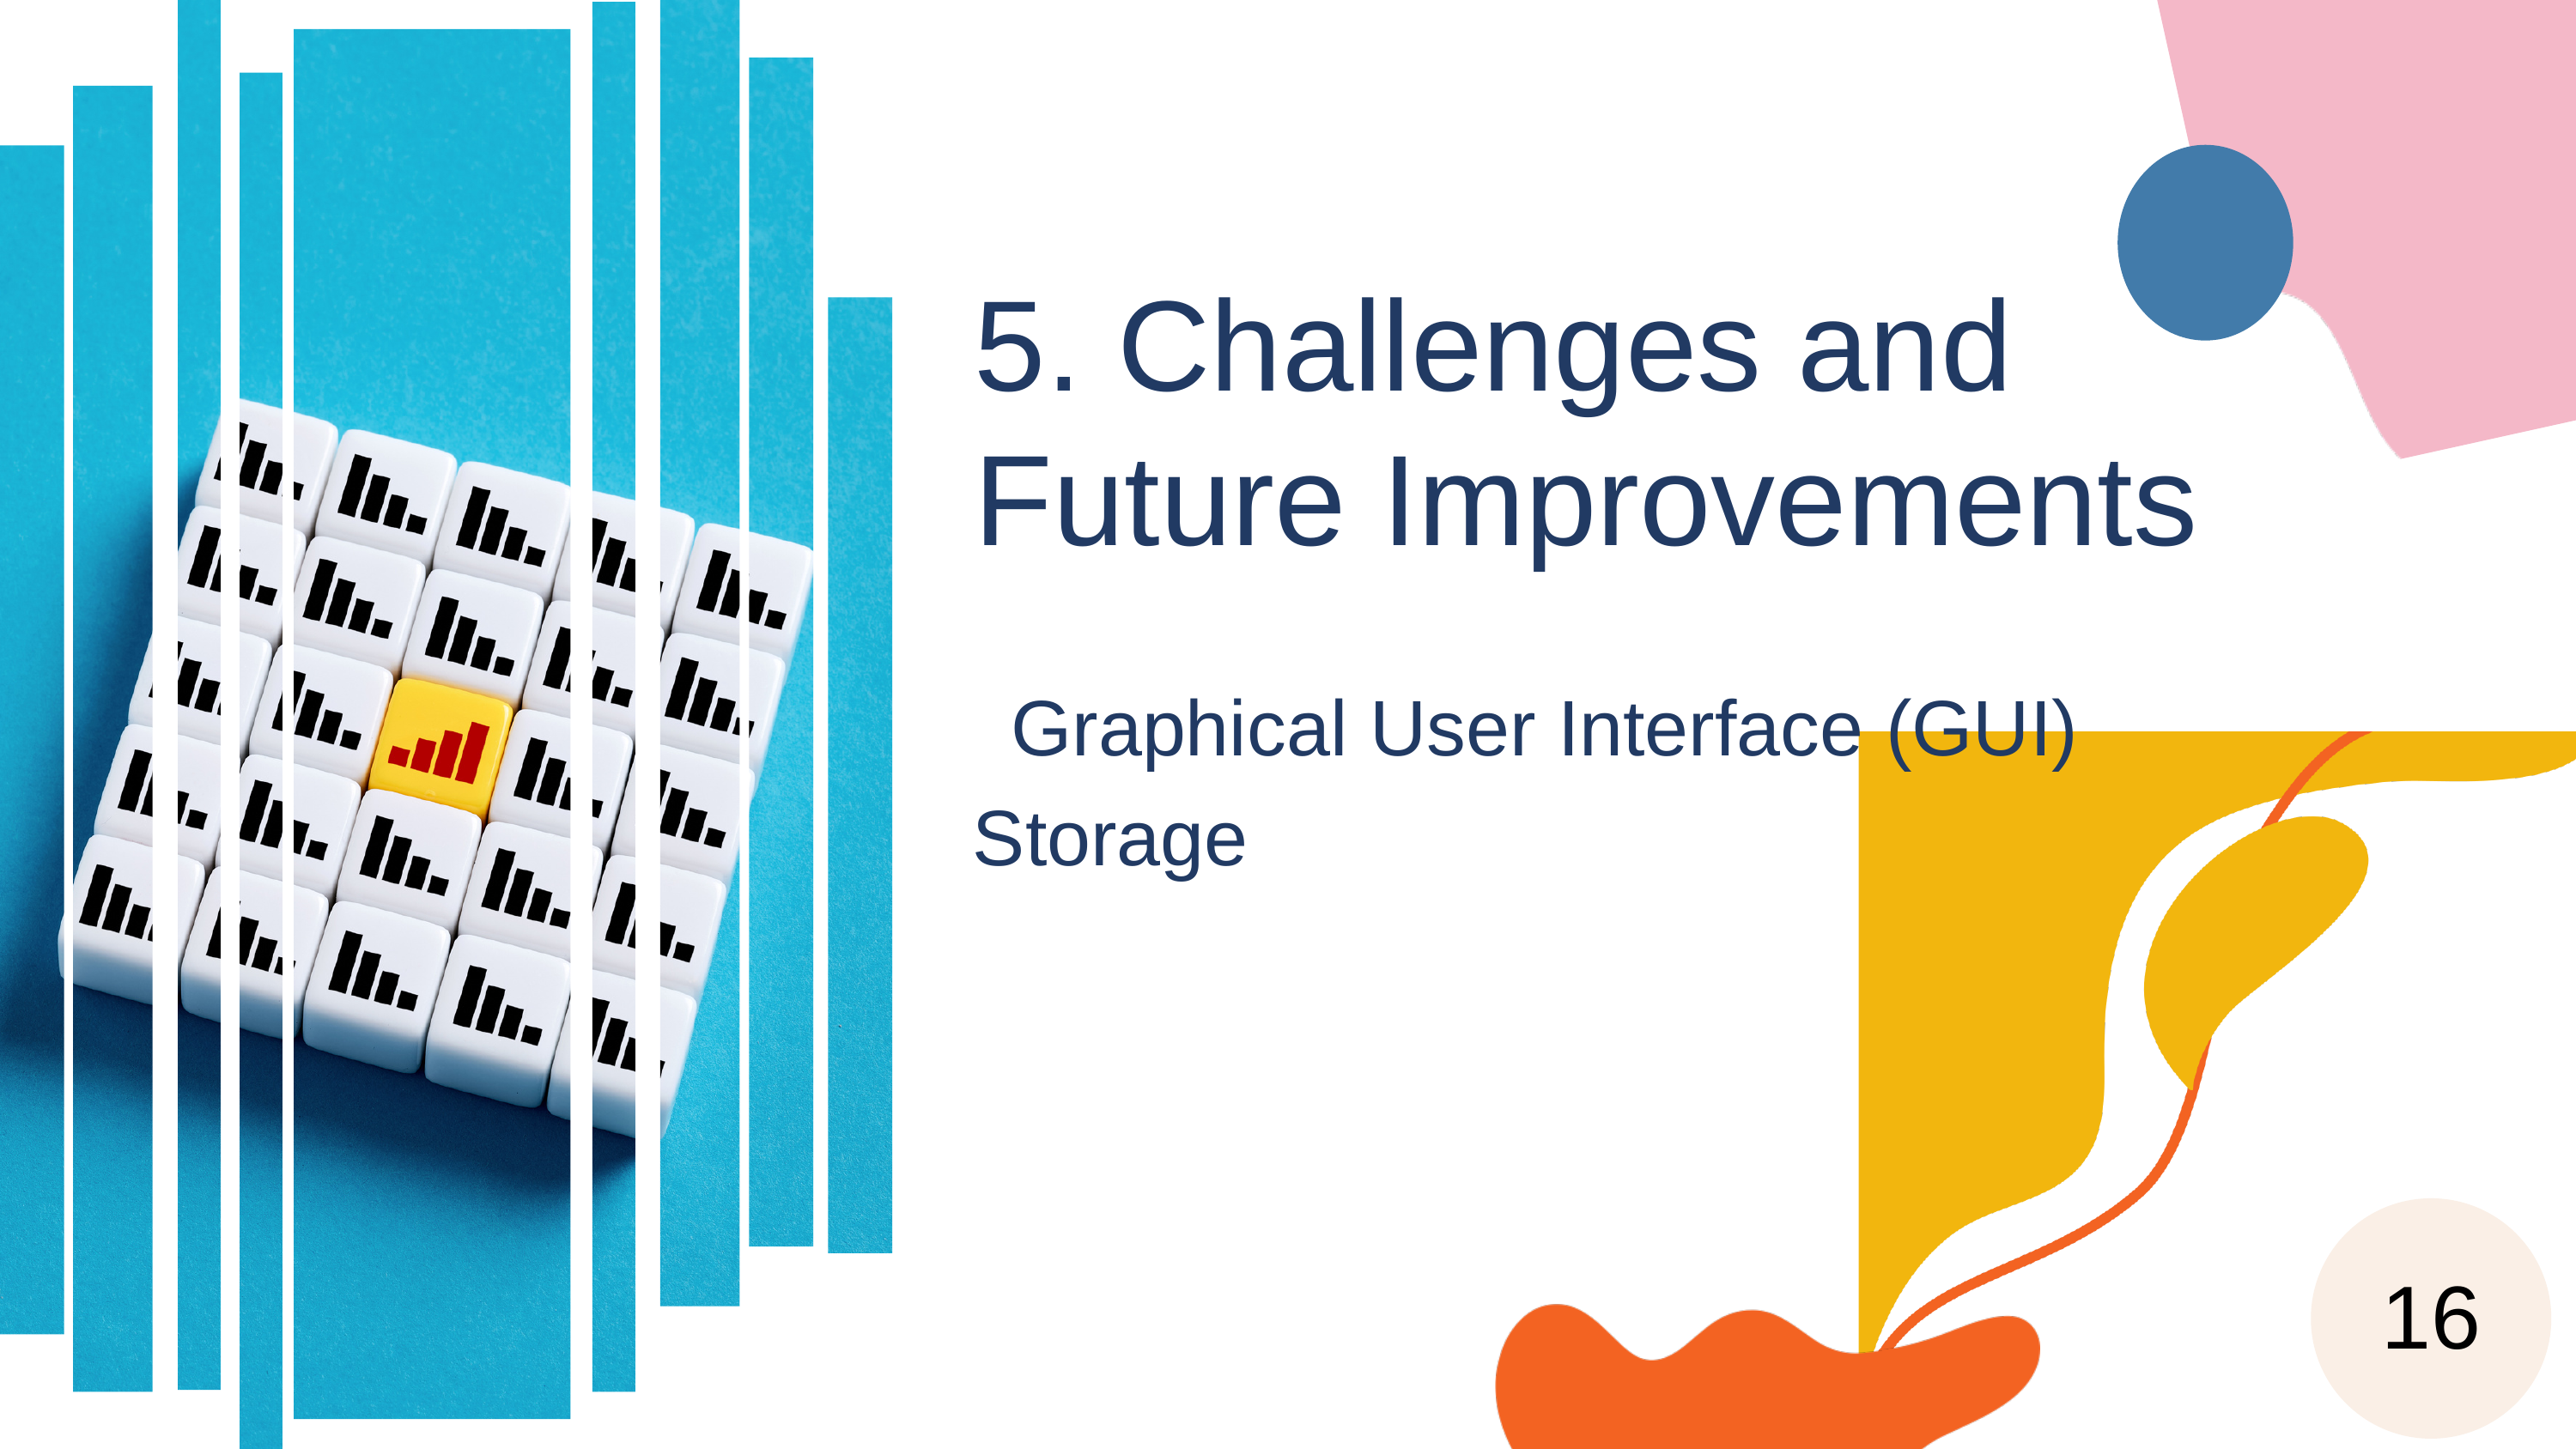

5. Challenges and Future Improvements
Graphical User Interface (GUI)
Storage

16